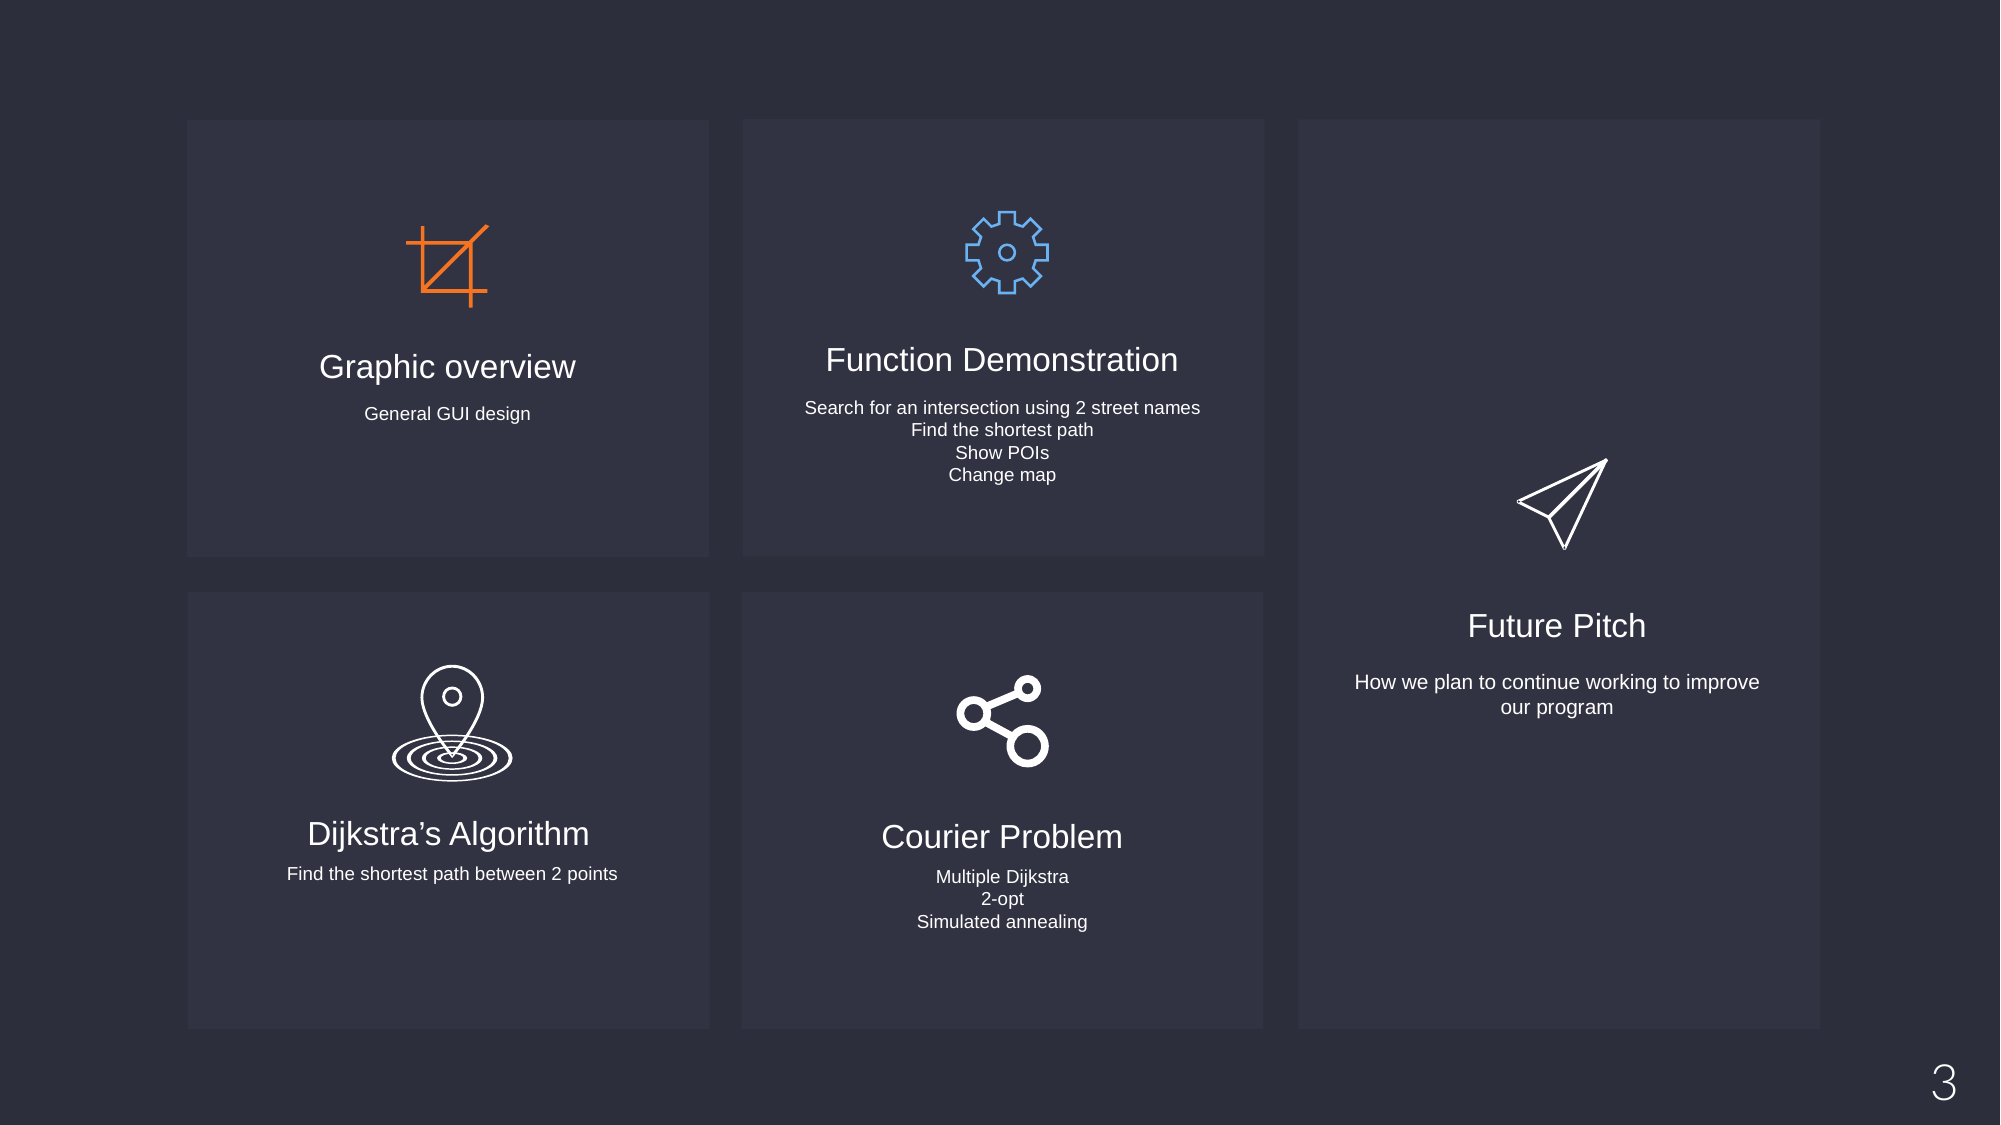

Function Demonstration
Graphic overview
Search for an intersection using 2 street names
Find the shortest path
Show POIs
Change map
General GUI design

Future Pitch

How we plan to continue working to improve our program

Dijkstra’s Algorithm
Courier Problem
Find the shortest path between 2 points
Multiple Dijkstra
2-opt
Simulated annealing
3